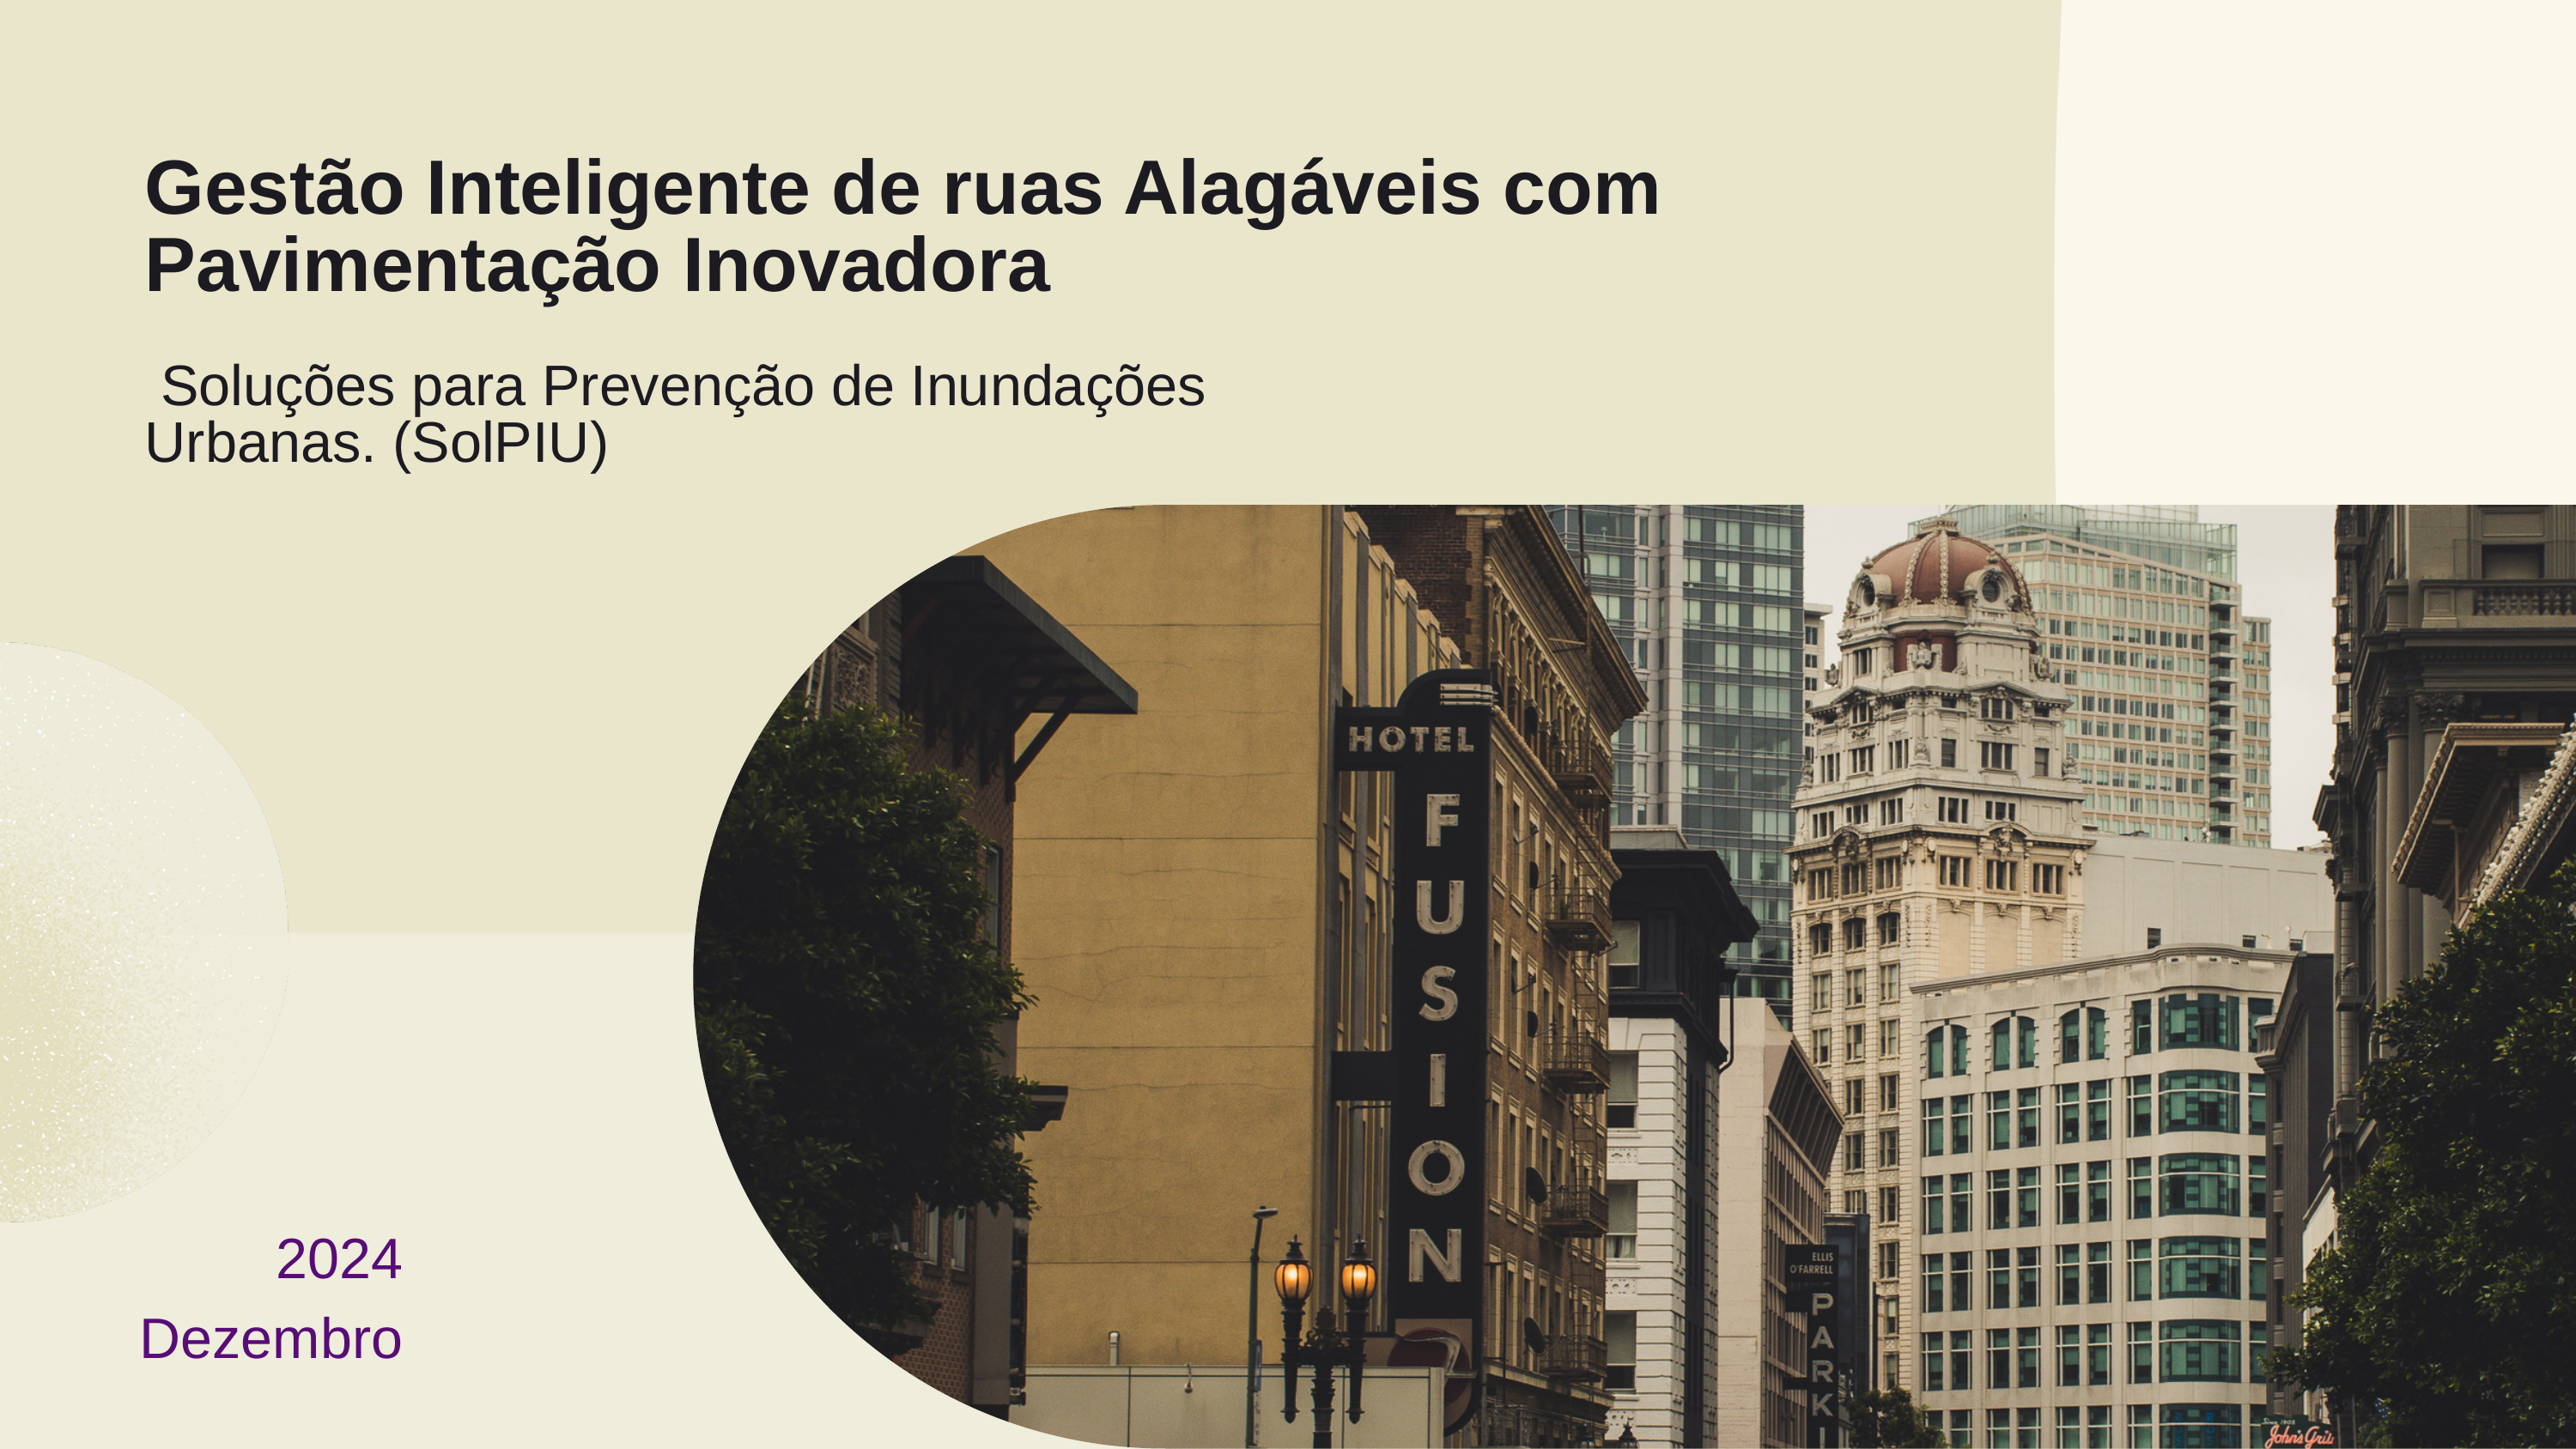

Gestão Inteligente de ruas Alagáveis com Pavimentação Inovadora
 Soluções para Prevenção de Inundações Urbanas. (SolPIU)

2024 Dezembro